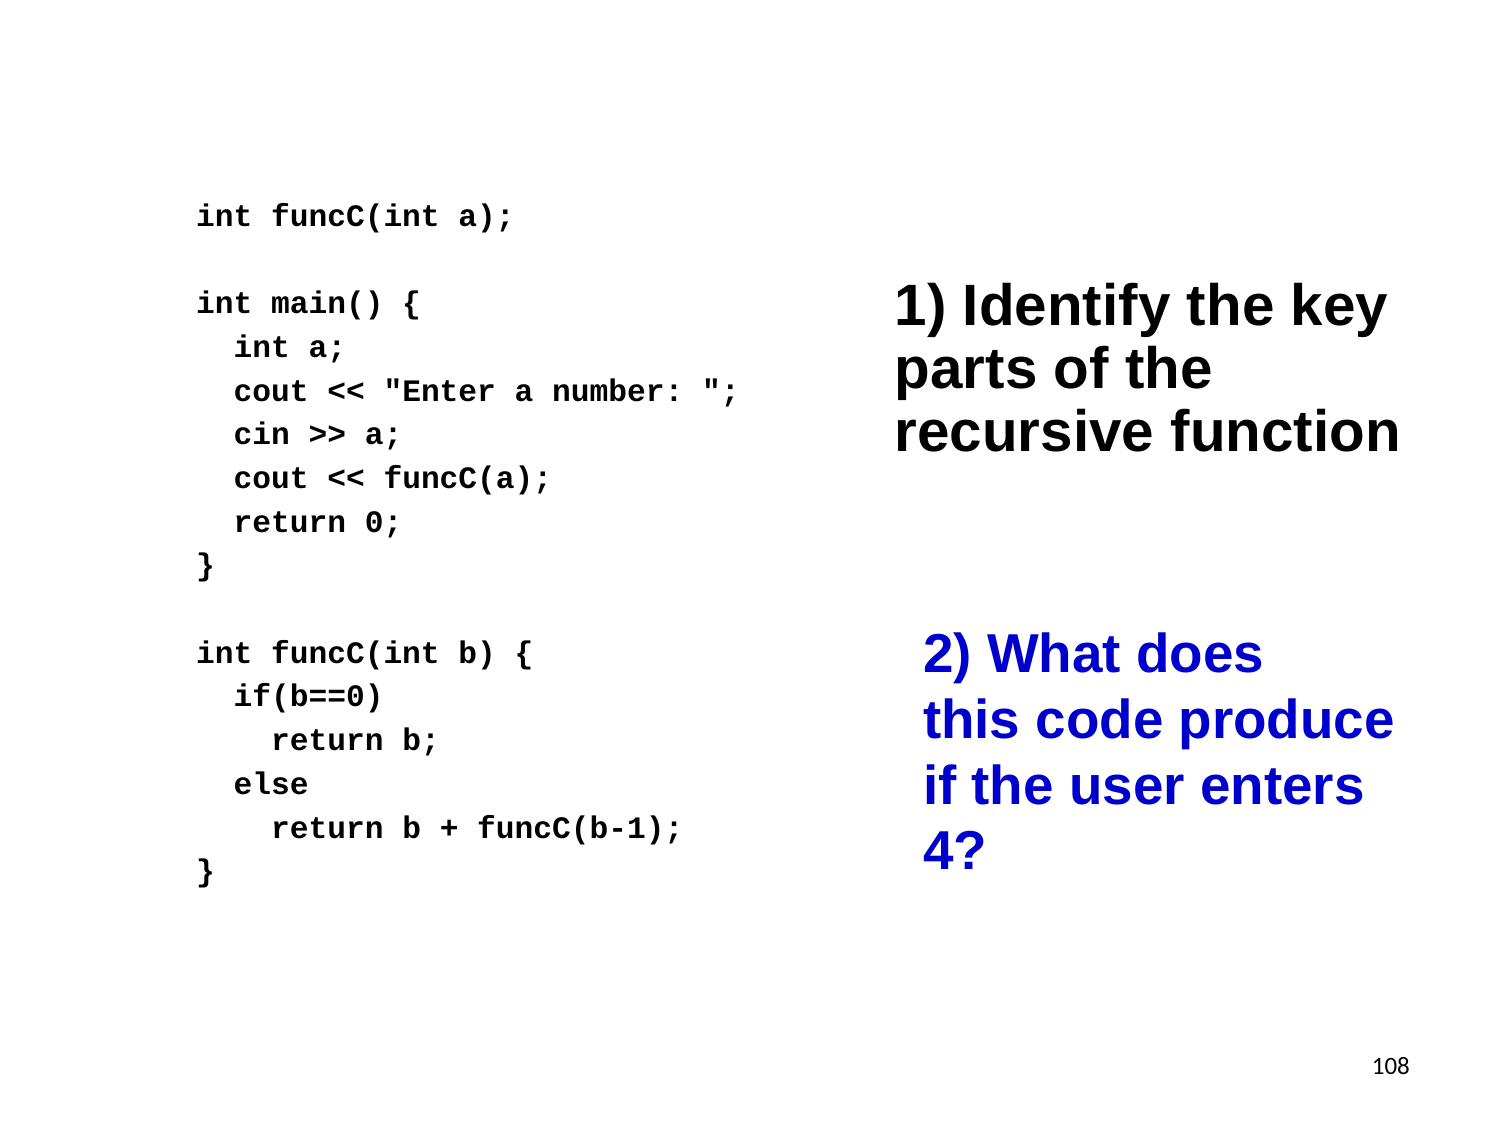

int funcC(int a);

int main() {
  int a;
  cout << "Enter a number: ";
  cin >> a;
  cout << funcC(a);
  return 0;
}

int funcC(int b) {
  if(b==0)
    return b;
  else
    return b + funcC(b-1);
}
1) Identify the key parts of the recursive function
# 2) What does this code produce if the user enters 4?
108